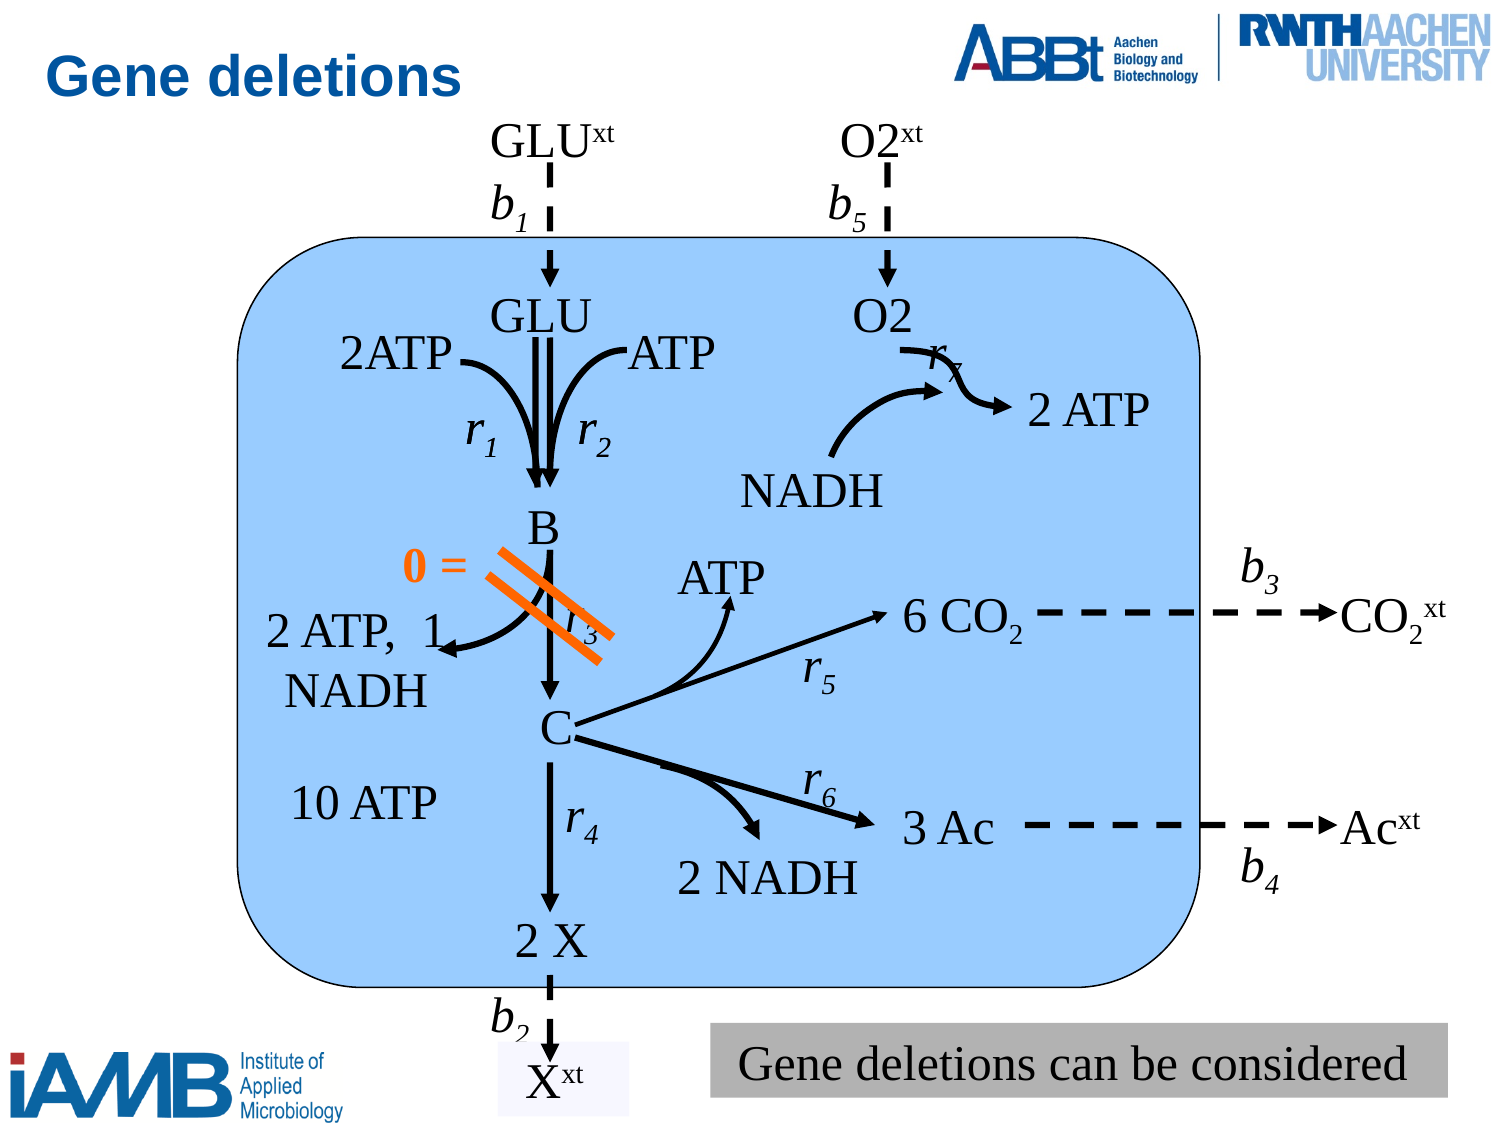

Gene deletions
O2xt
b5

O2
r7
2 ATP

NADH
2ATP
ATP

r1
r2
ATP

2 ATP,  1 NADH
10 ATP

2 NADH
GLUxt
b1

GLU

r1
r2
B
0 =
b3
CO2xt
Acxt
b4

r3
6 CO2

r5
C

r6

r4
3 Ac
  2 X
b2

Gene deletions can be considered
46
 Xxt